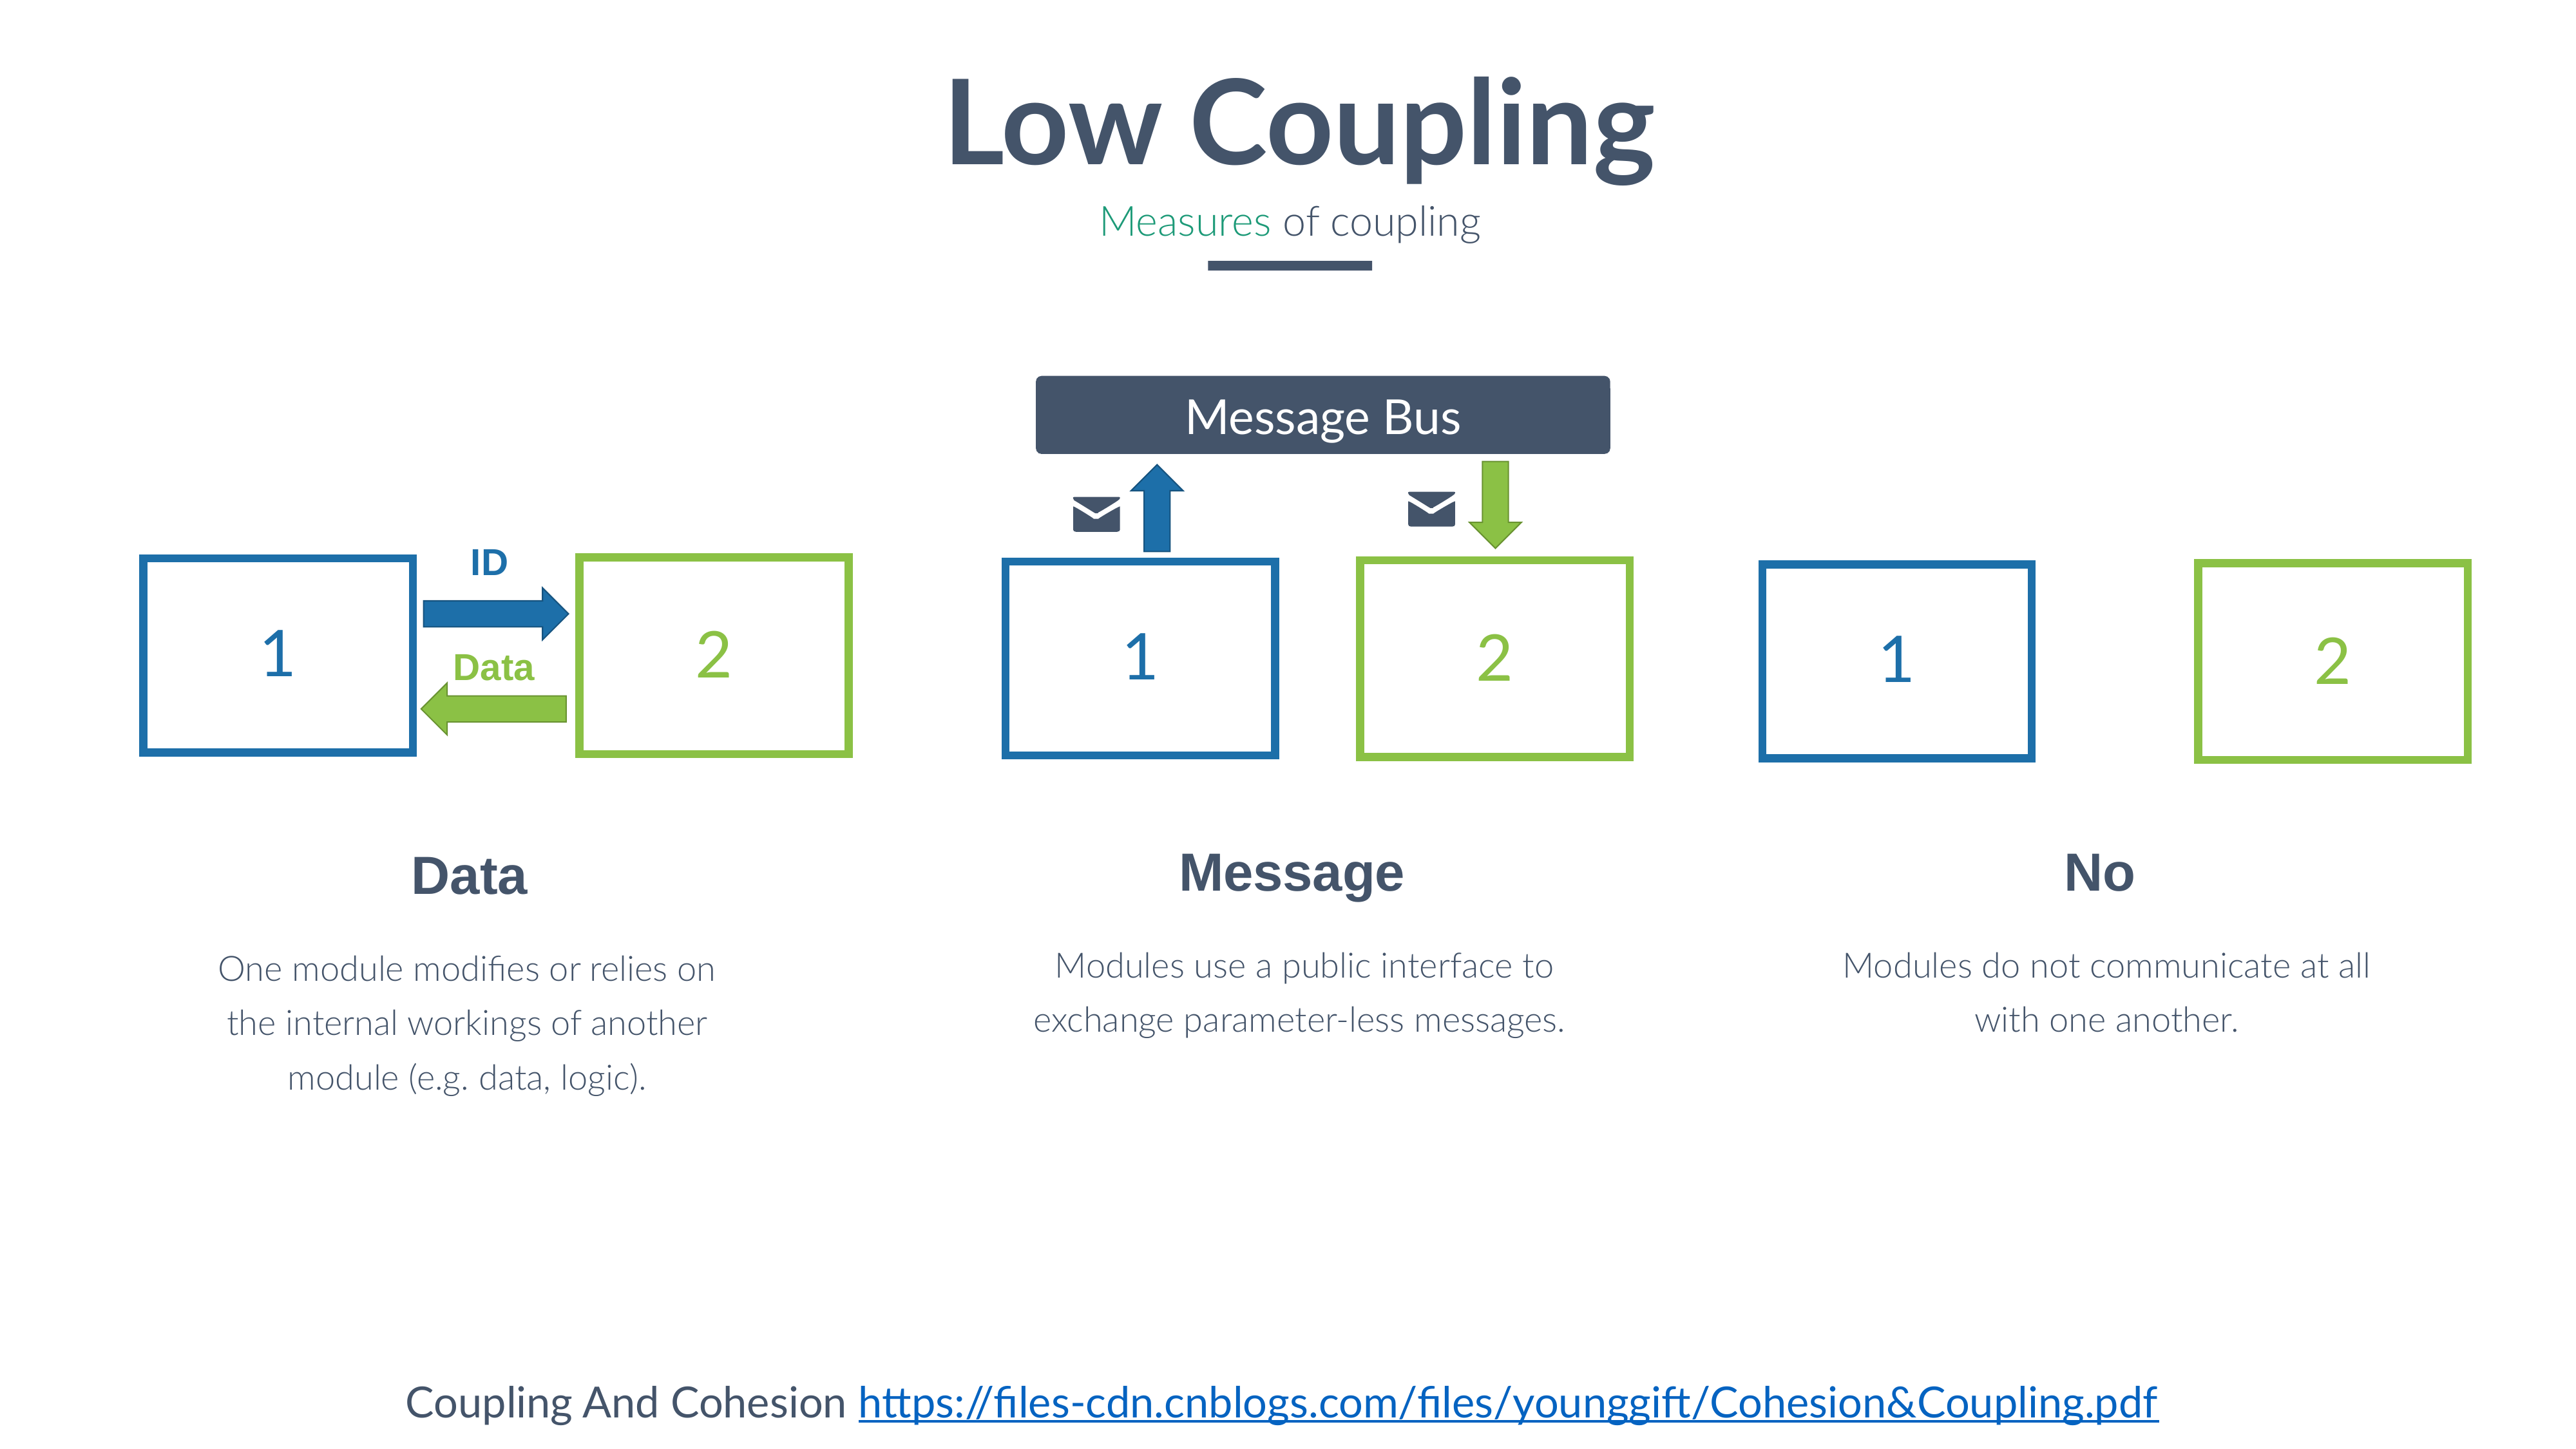

Low Coupling
Measures of coupling

Message Bus

ID

1
2
1
2
1
2
Data

Message
No
Data
Modules use a public interface to exchange parameter-less messages.
Modules do not communicate at all with one another.
One module modifies or relies on the internal workings of another module (e.g. data, logic).
Coupling And Cohesion https://files-cdn.cnblogs.com/files/younggift/Cohesion&Coupling.pdf